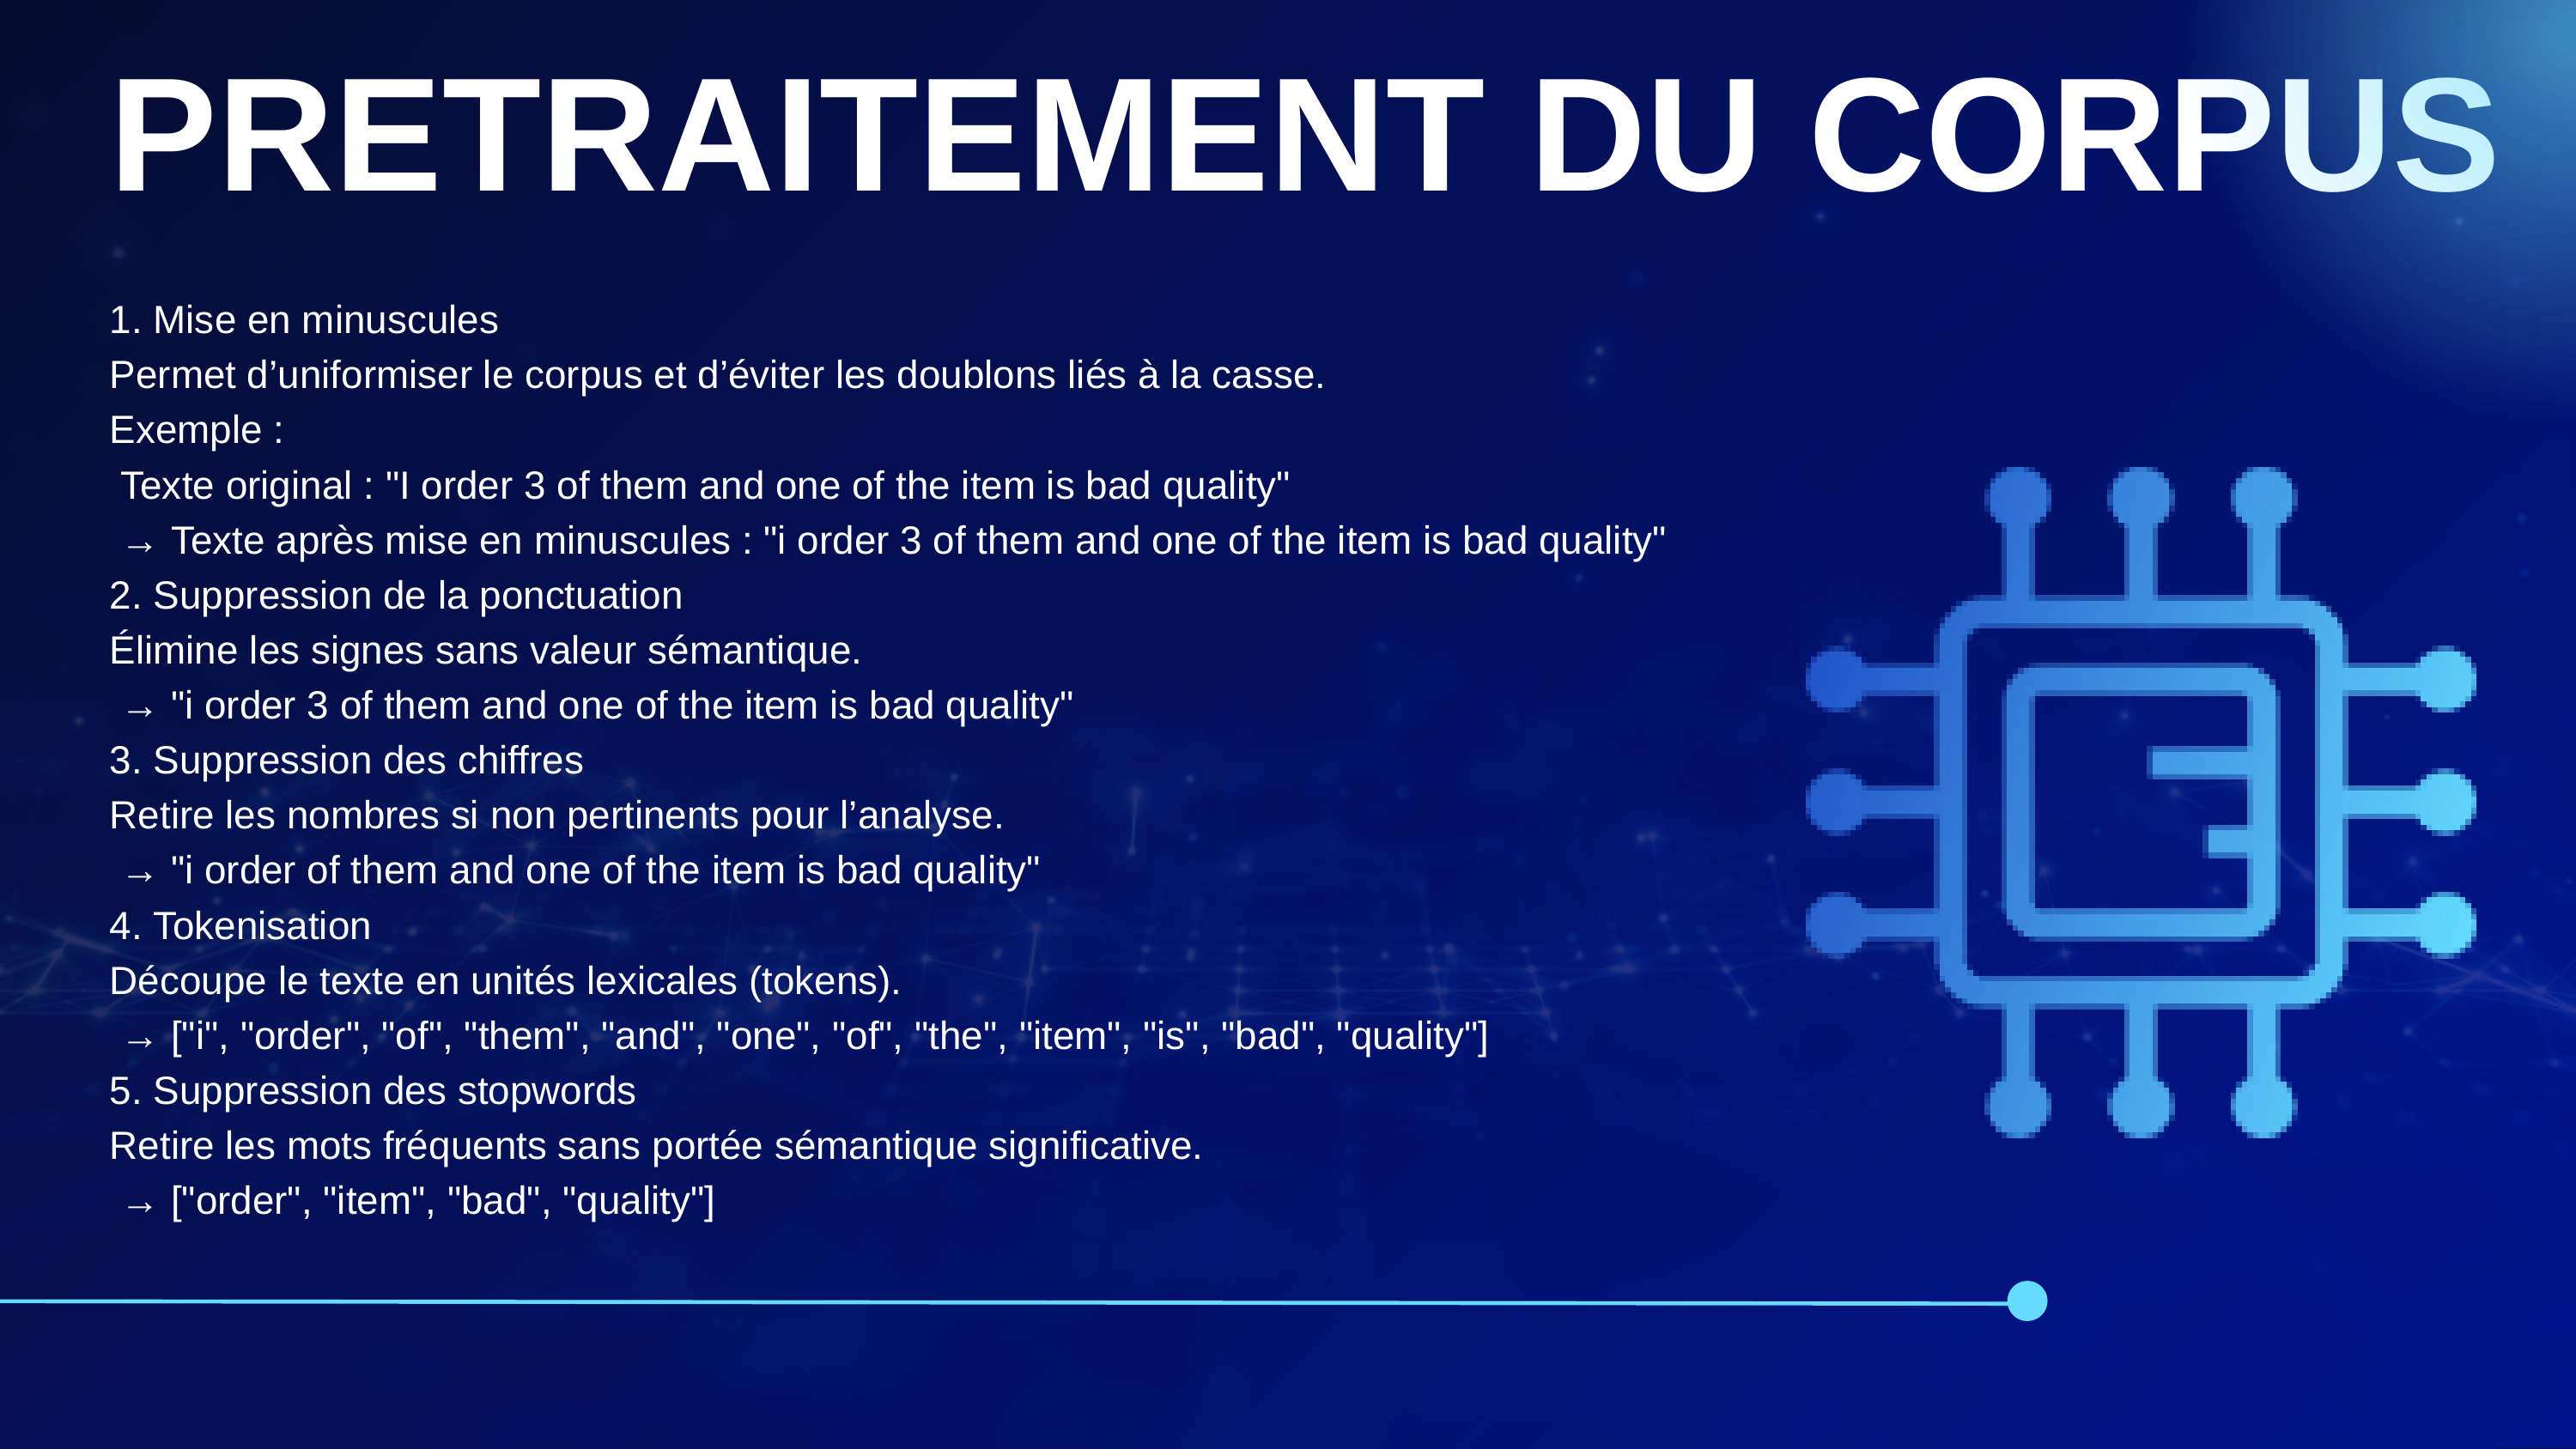

PRETRAITEMENT DU CORPUS
1. Mise en minuscules
Permet d’uniformiser le corpus et d’éviter les doublons liés à la casse.
Exemple :
 Texte original : "I order 3 of them and one of the item is bad quality"
 → Texte après mise en minuscules : "i order 3 of them and one of the item is bad quality"
2. Suppression de la ponctuation
Élimine les signes sans valeur sémantique.
 → "i order 3 of them and one of the item is bad quality"
3. Suppression des chiffres
Retire les nombres si non pertinents pour l’analyse.
 → "i order of them and one of the item is bad quality"
4. Tokenisation
Découpe le texte en unités lexicales (tokens).
 → ["i", "order", "of", "them", "and", "one", "of", "the", "item", "is", "bad", "quality"]
5. Suppression des stopwords
Retire les mots fréquents sans portée sémantique significative.
 → ["order", "item", "bad", "quality"]